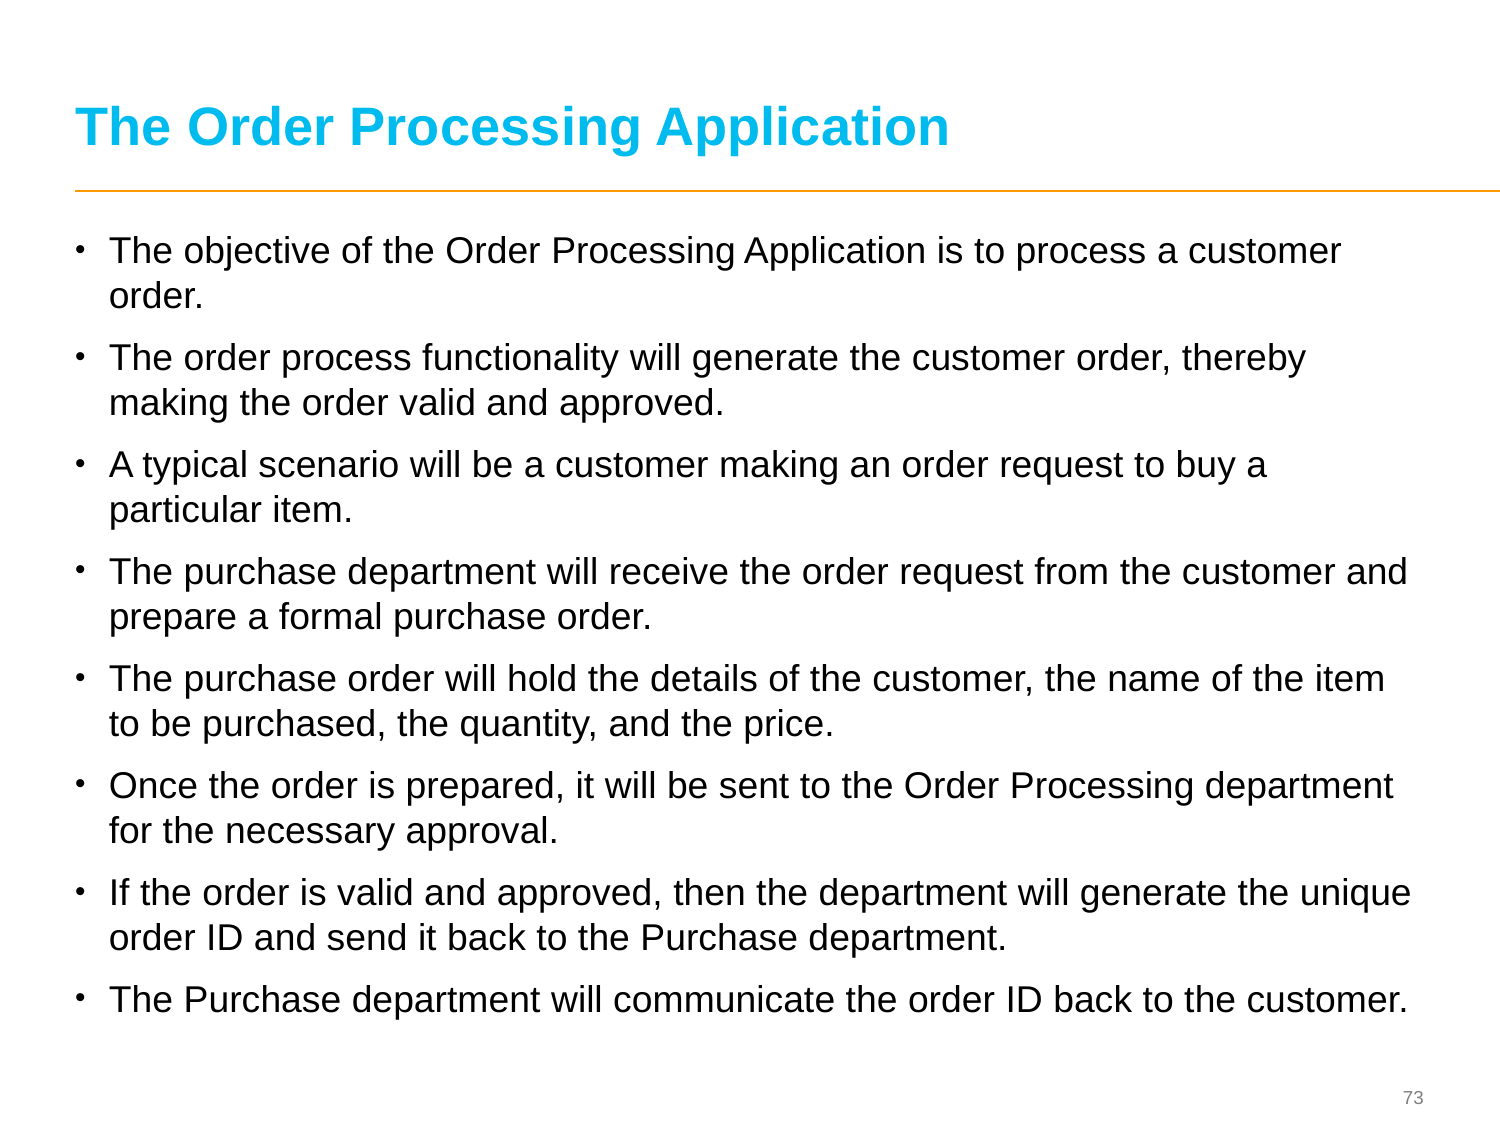

# The Order Processing Application
The objective of the Order Processing Application is to process a customer order.
The order process functionality will generate the customer order, thereby making the order valid and approved.
A typical scenario will be a customer making an order request to buy a particular item.
The purchase department will receive the order request from the customer and prepare a formal purchase order.
The purchase order will hold the details of the customer, the name of the item to be purchased, the quantity, and the price.
Once the order is prepared, it will be sent to the Order Processing department for the necessary approval.
If the order is valid and approved, then the department will generate the unique order ID and send it back to the Purchase department.
The Purchase department will communicate the order ID back to the customer.